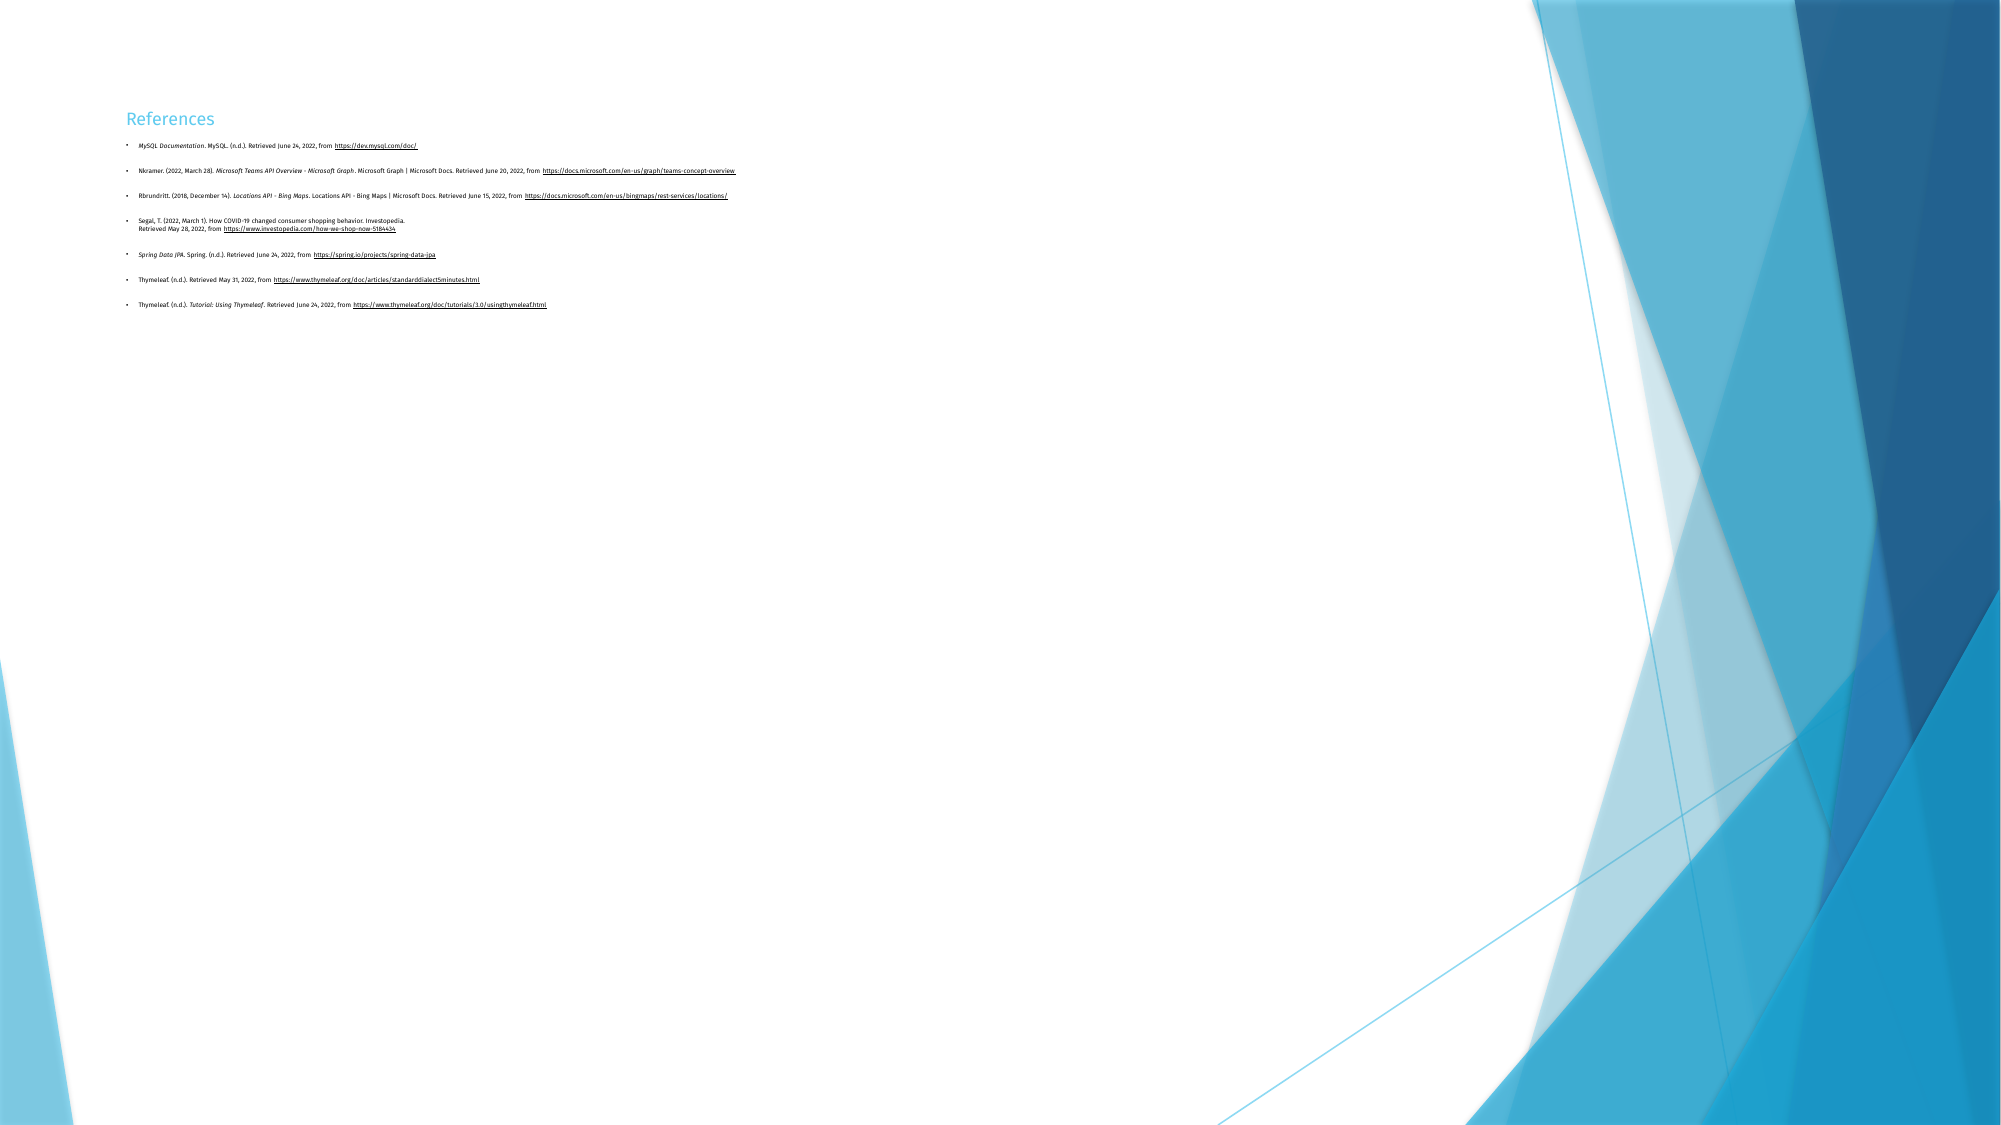

# References
MySQL Documentation. MySQL. (n.d.). Retrieved June 24, 2022, from https://dev.mysql.com/doc/

Nkramer. (2022, March 28). Microsoft Teams API Overview - Microsoft Graph. Microsoft Graph | Microsoft Docs. Retrieved June 20, 2022, from https://docs.microsoft.com/en-us/graph/teams-concept-overview

Rbrundritt. (2018, December 14). Locations API - Bing Maps. Locations API - Bing Maps | Microsoft Docs. Retrieved June 15, 2022, from https://docs.microsoft.com/en-us/bingmaps/rest-services/locations/

Segal, T. (2022, March 1). How COVID-19 changed consumer shopping behavior. Investopedia. 
Retrieved May 28, 2022, from https://www.investopedia.com/how-we-shop-now-5184434

Spring Data JPA. Spring. (n.d.). Retrieved June 24, 2022, from https://spring.io/projects/spring-data-jpa

Thymeleaf. (n.d.). Retrieved May 31, 2022, from https://www.thymeleaf.org/doc/articles/standarddialect5minutes.html

Thymeleaf. (n.d.). Tutorial: Using Thymeleaf. Retrieved June 24, 2022, from https://www.thymeleaf.org/doc/tutorials/3.0/usingthymeleaf.html